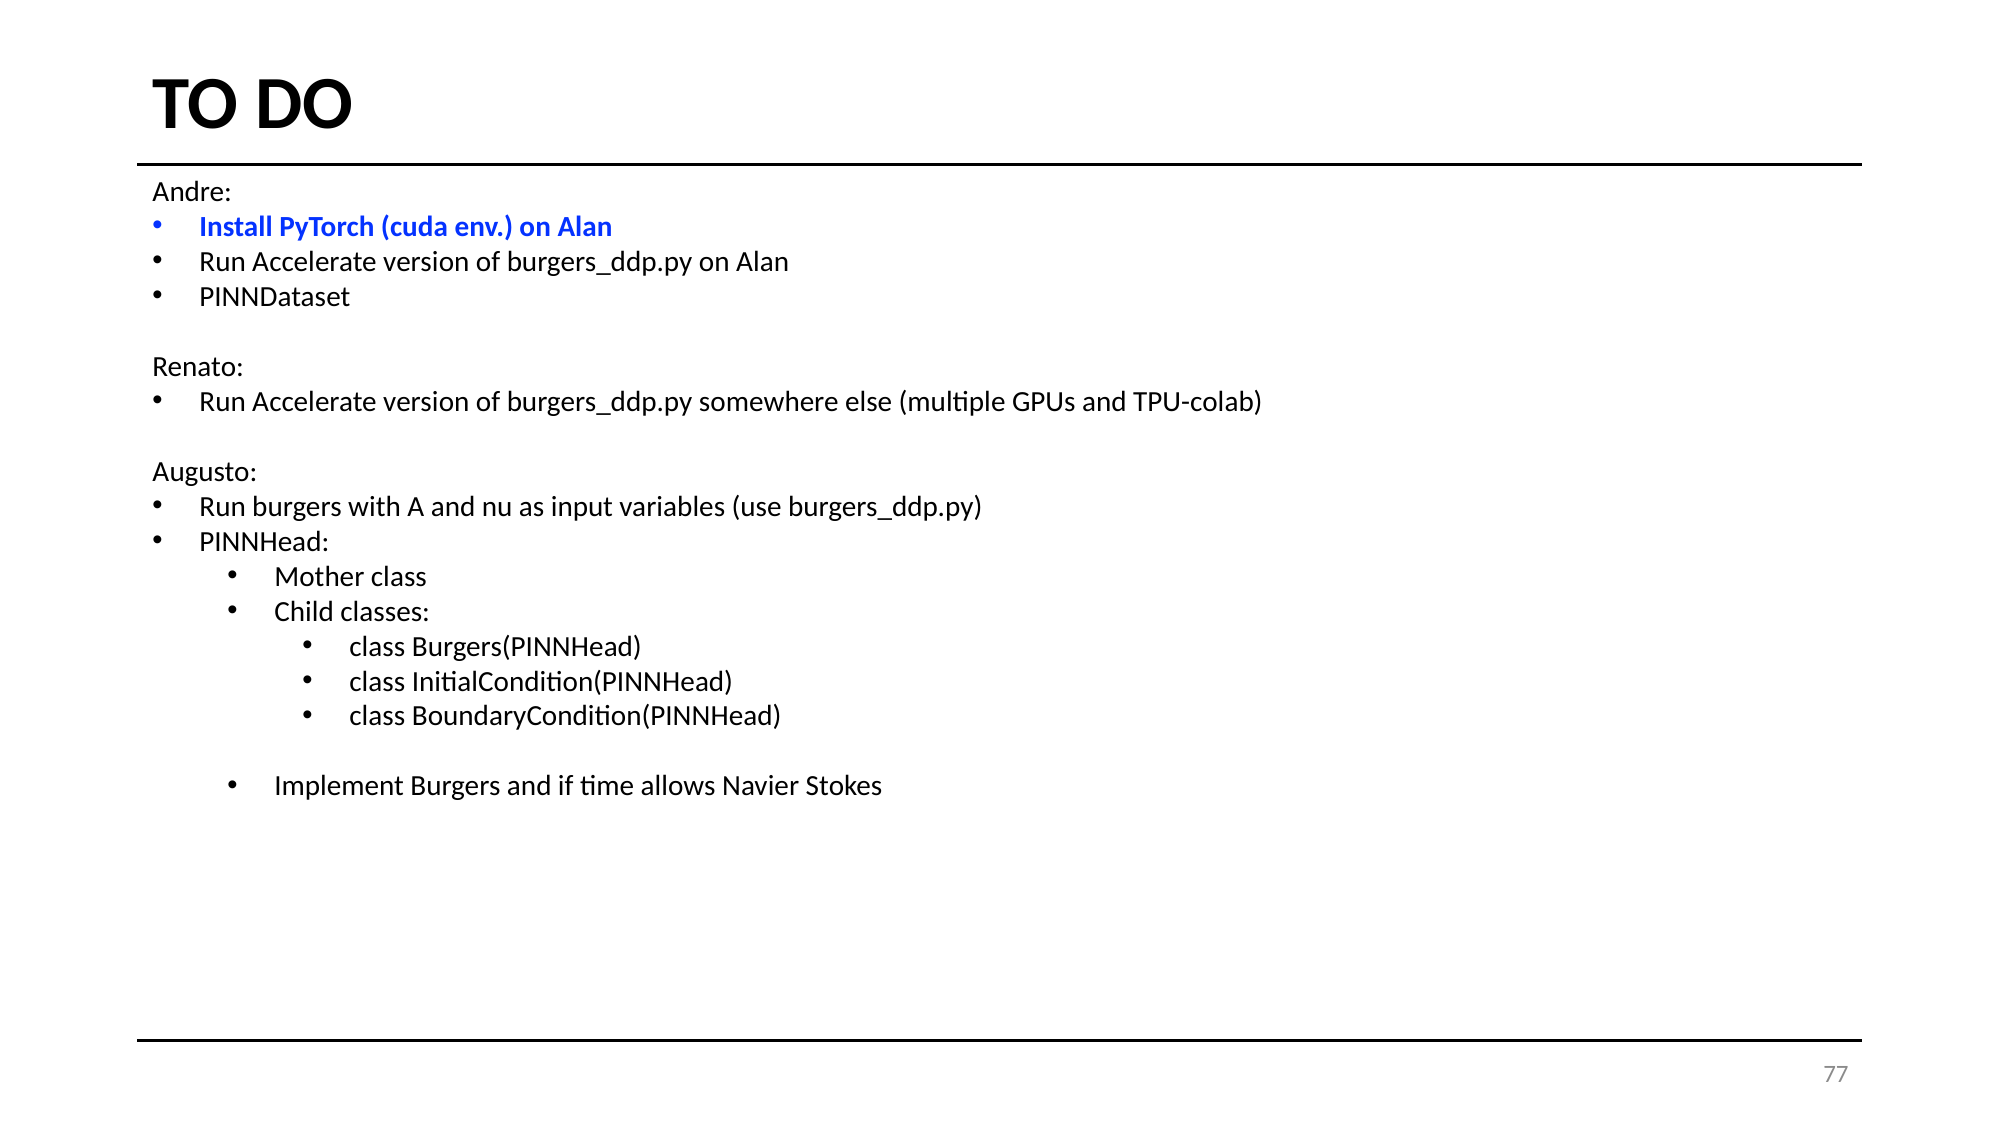

# TO DO
Andre:
Install PyTorch (cuda env.) on Alan
Run Accelerate version of burgers_ddp.py on Alan
PINNDataset

Renato:
Run Accelerate version of burgers_ddp.py somewhere else (multiple GPUs and TPU-colab)

Augusto:
Run burgers with A and nu as input variables (use burgers_ddp.py)
PINNHead:
Mother class
Child classes:
class Burgers(PINNHead)
class InitialCondition(PINNHead)
class BoundaryCondition(PINNHead)

Implement Burgers and if time allows Navier Stokes